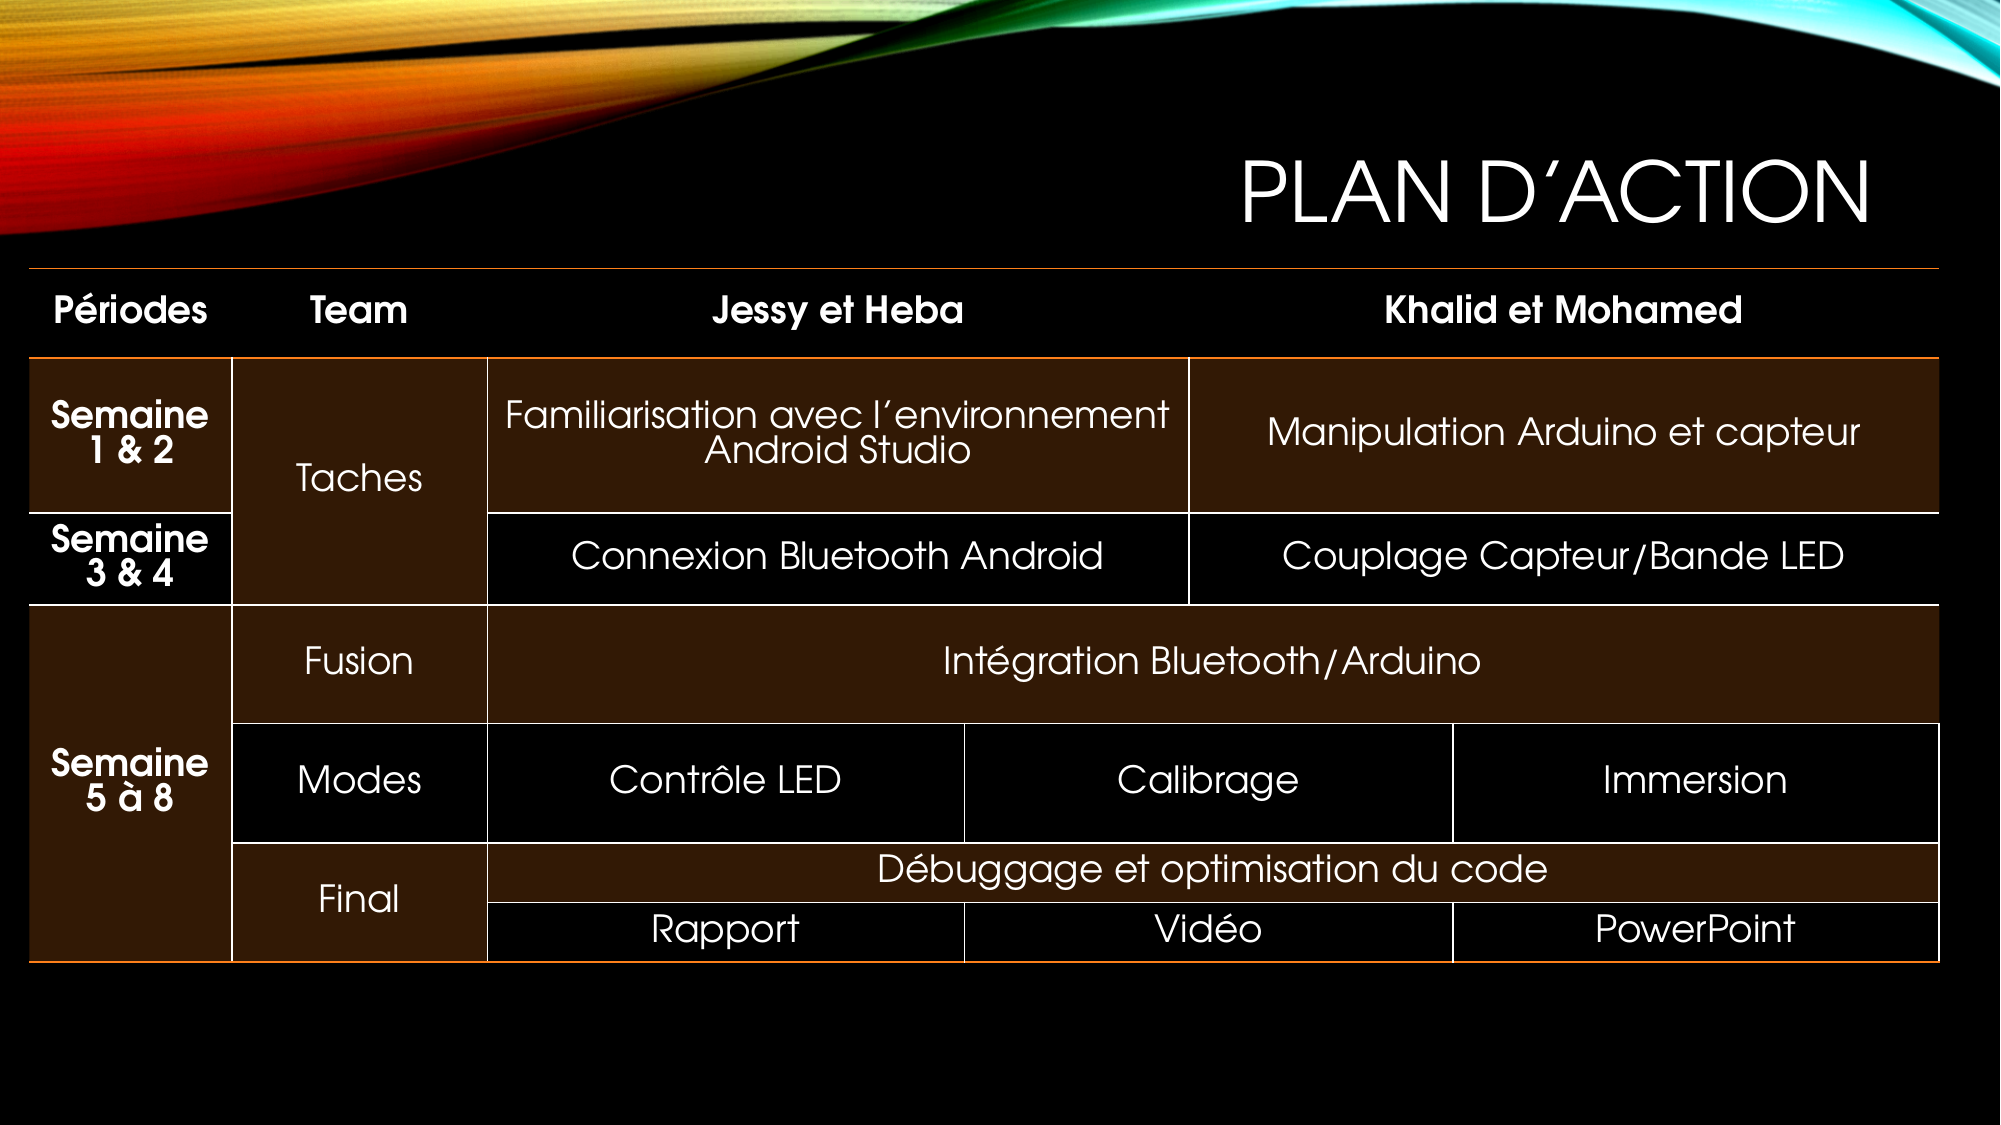

# Plan d’action
| Périodes | Team | Jessy et Heba |  | Khalid et Mohamed |  |
| --- | --- | --- | --- | --- | --- |
| Semaine 1 & 2 | Taches | Familiarisation avec l’environnement Android Studio |  | Manipulation Arduino et capteur |  |
| Semaine 3 & 4 |  | Connexion Bluetooth Android |  | Couplage Capteur/Bande LED |  |
| Semaine 5 à 8 | Fusion | Intégration Bluetooth/Arduino |  |  |  |
|  | Modes | Contrôle LED | Calibrage |  | Immersion |
|  | Final | Débuggage et optimisation du code |  |  |  |
|  |  | Rapport | Vidéo |  | PowerPoint |